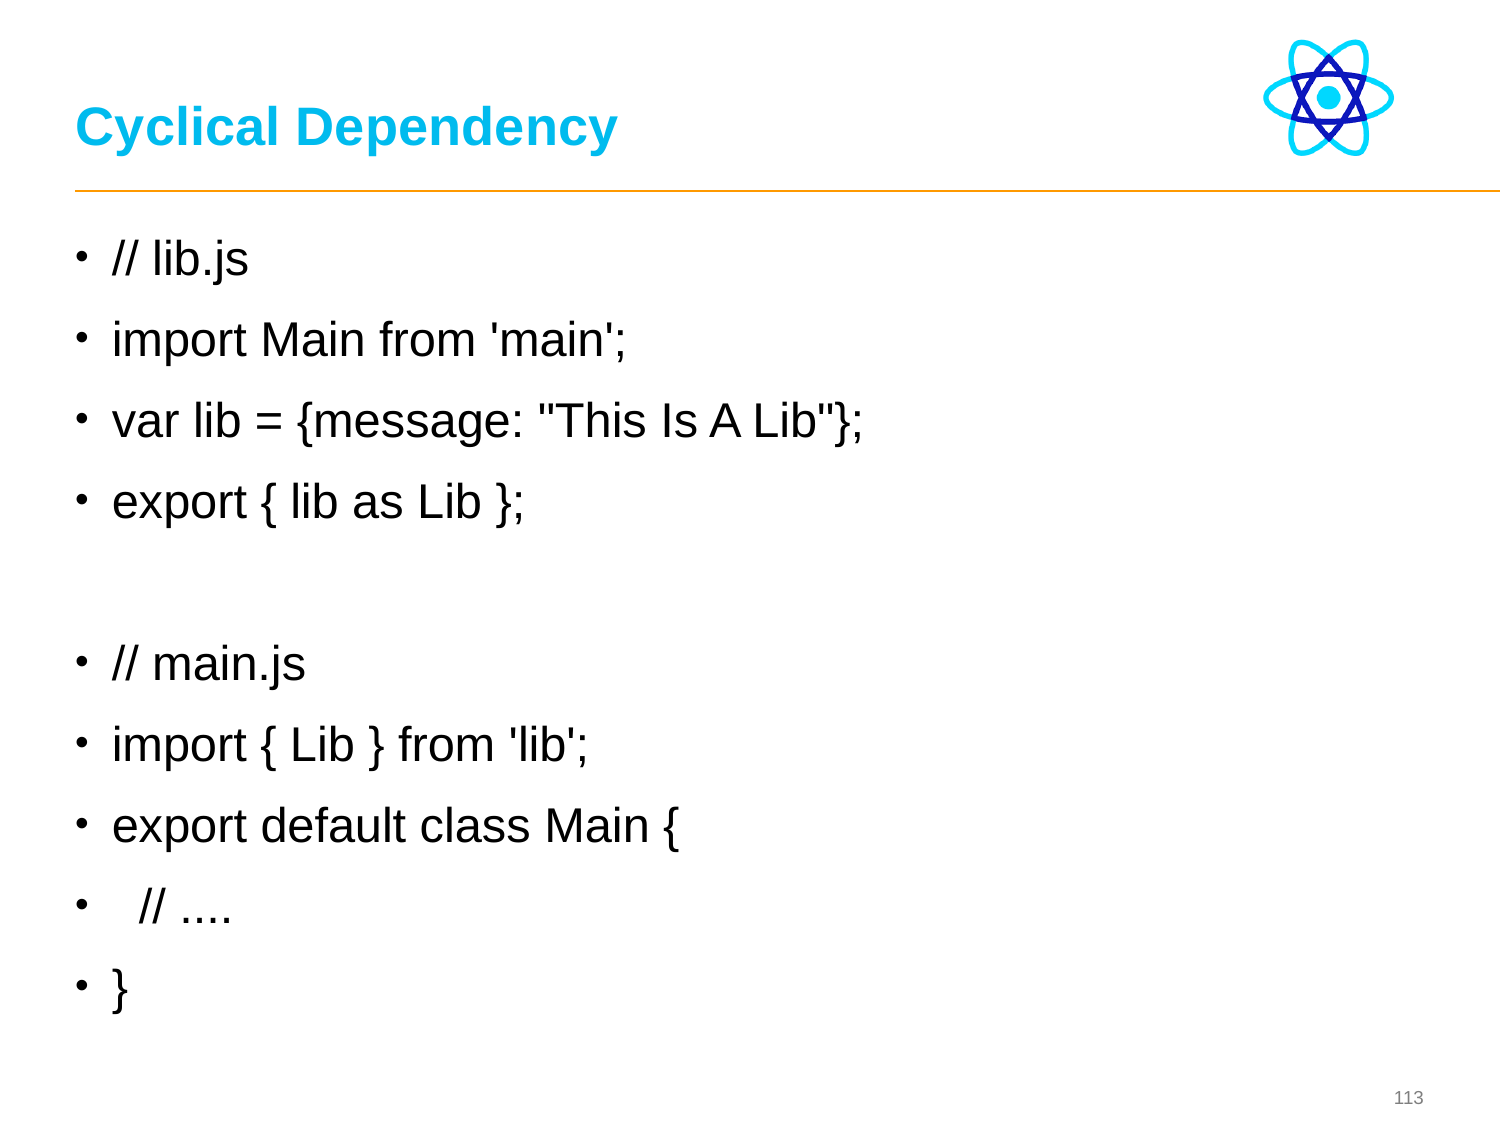

# Cyclical Dependency
// lib.js
import Main from 'main';
var lib = {message: "This Is A Lib"};
export { lib as Lib };

// main.js
import { Lib } from 'lib';
export default class Main {
  // ....
}